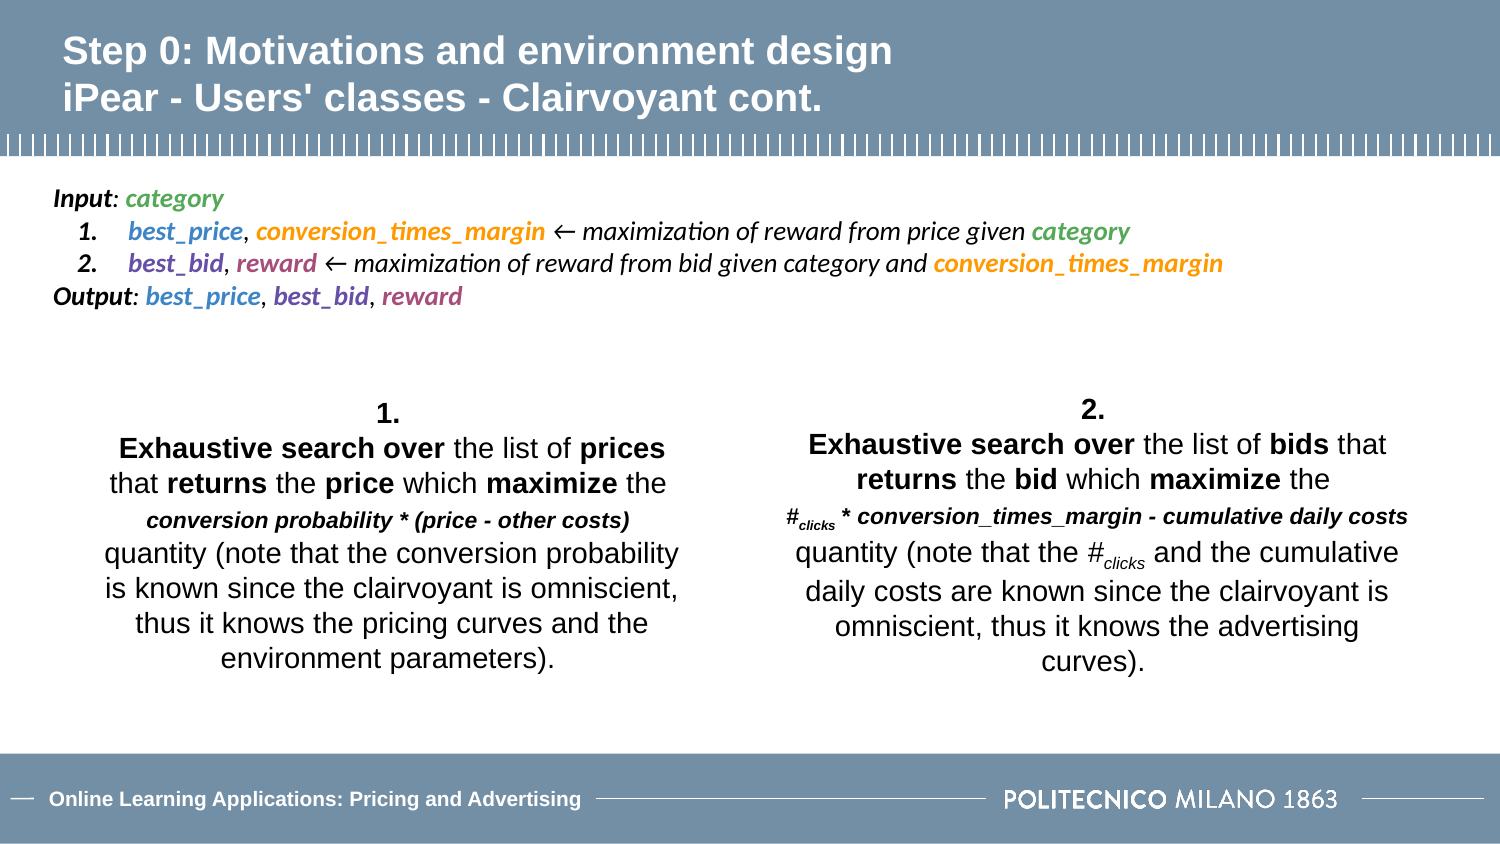

# Step 0: Motivations and environment design
iPear - Users' classes - Clairvoyant cont.
Input: category
best_price, conversion_times_margin ← maximization of reward from price given category
best_bid, reward ← maximization of reward from bid given category and conversion_times_margin
Output: best_price, best_bid, reward

1.
Exhaustive search over the list of prices that returns the price which maximize the
conversion probability * (price - other costs)
quantity (note that the conversion probability is known since the clairvoyant is omniscient, thus it knows the pricing curves and the environment parameters).
2.
Exhaustive search over the list of bids that returns the bid which maximize the
#clicks * conversion_times_margin - cumulative daily costs quantity (note that the #clicks and the cumulative daily costs are known since the clairvoyant is omniscient, thus it knows the advertising curves).